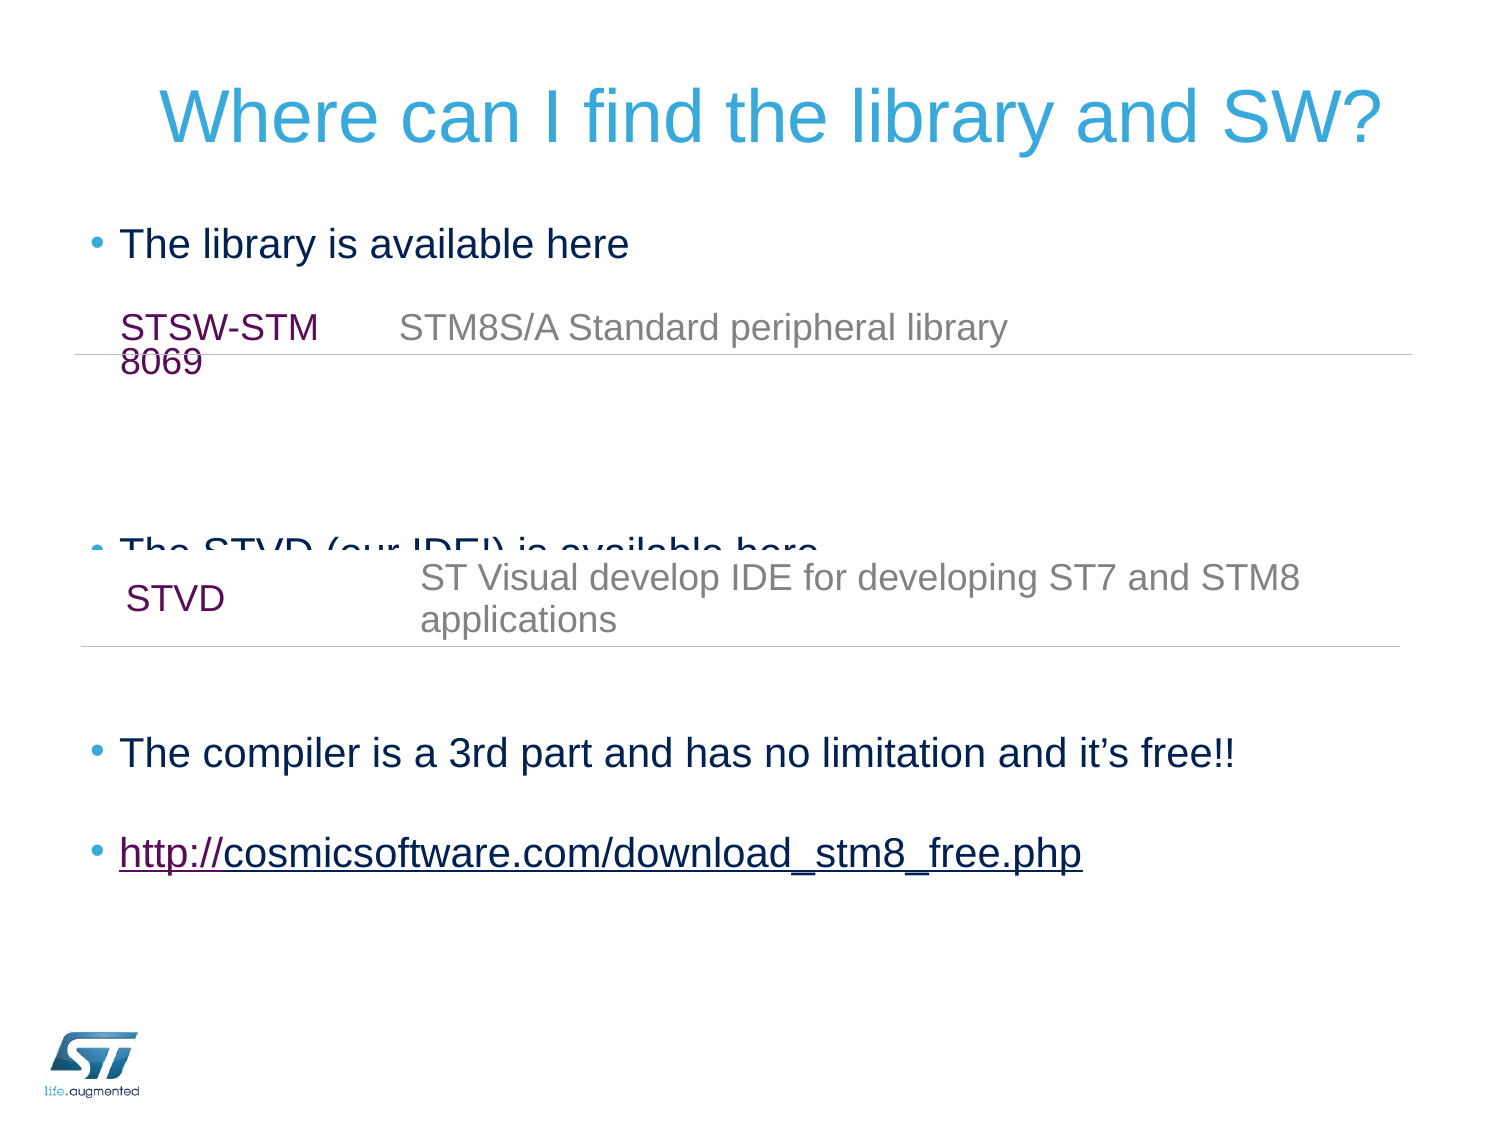

# Where can I find the library and SW?
The library is available here

The STVD (our IDE!) is available here

The compiler is a 3rd part and has no limitation and it’s free!!
http://cosmicsoftware.com/download_stm8_free.php
| STSW-STM8069 | STM8S/A Standard peripheral library |
| --- | --- |
| STVD | ST Visual develop IDE for developing ST7 and STM8 applications |
| --- | --- |